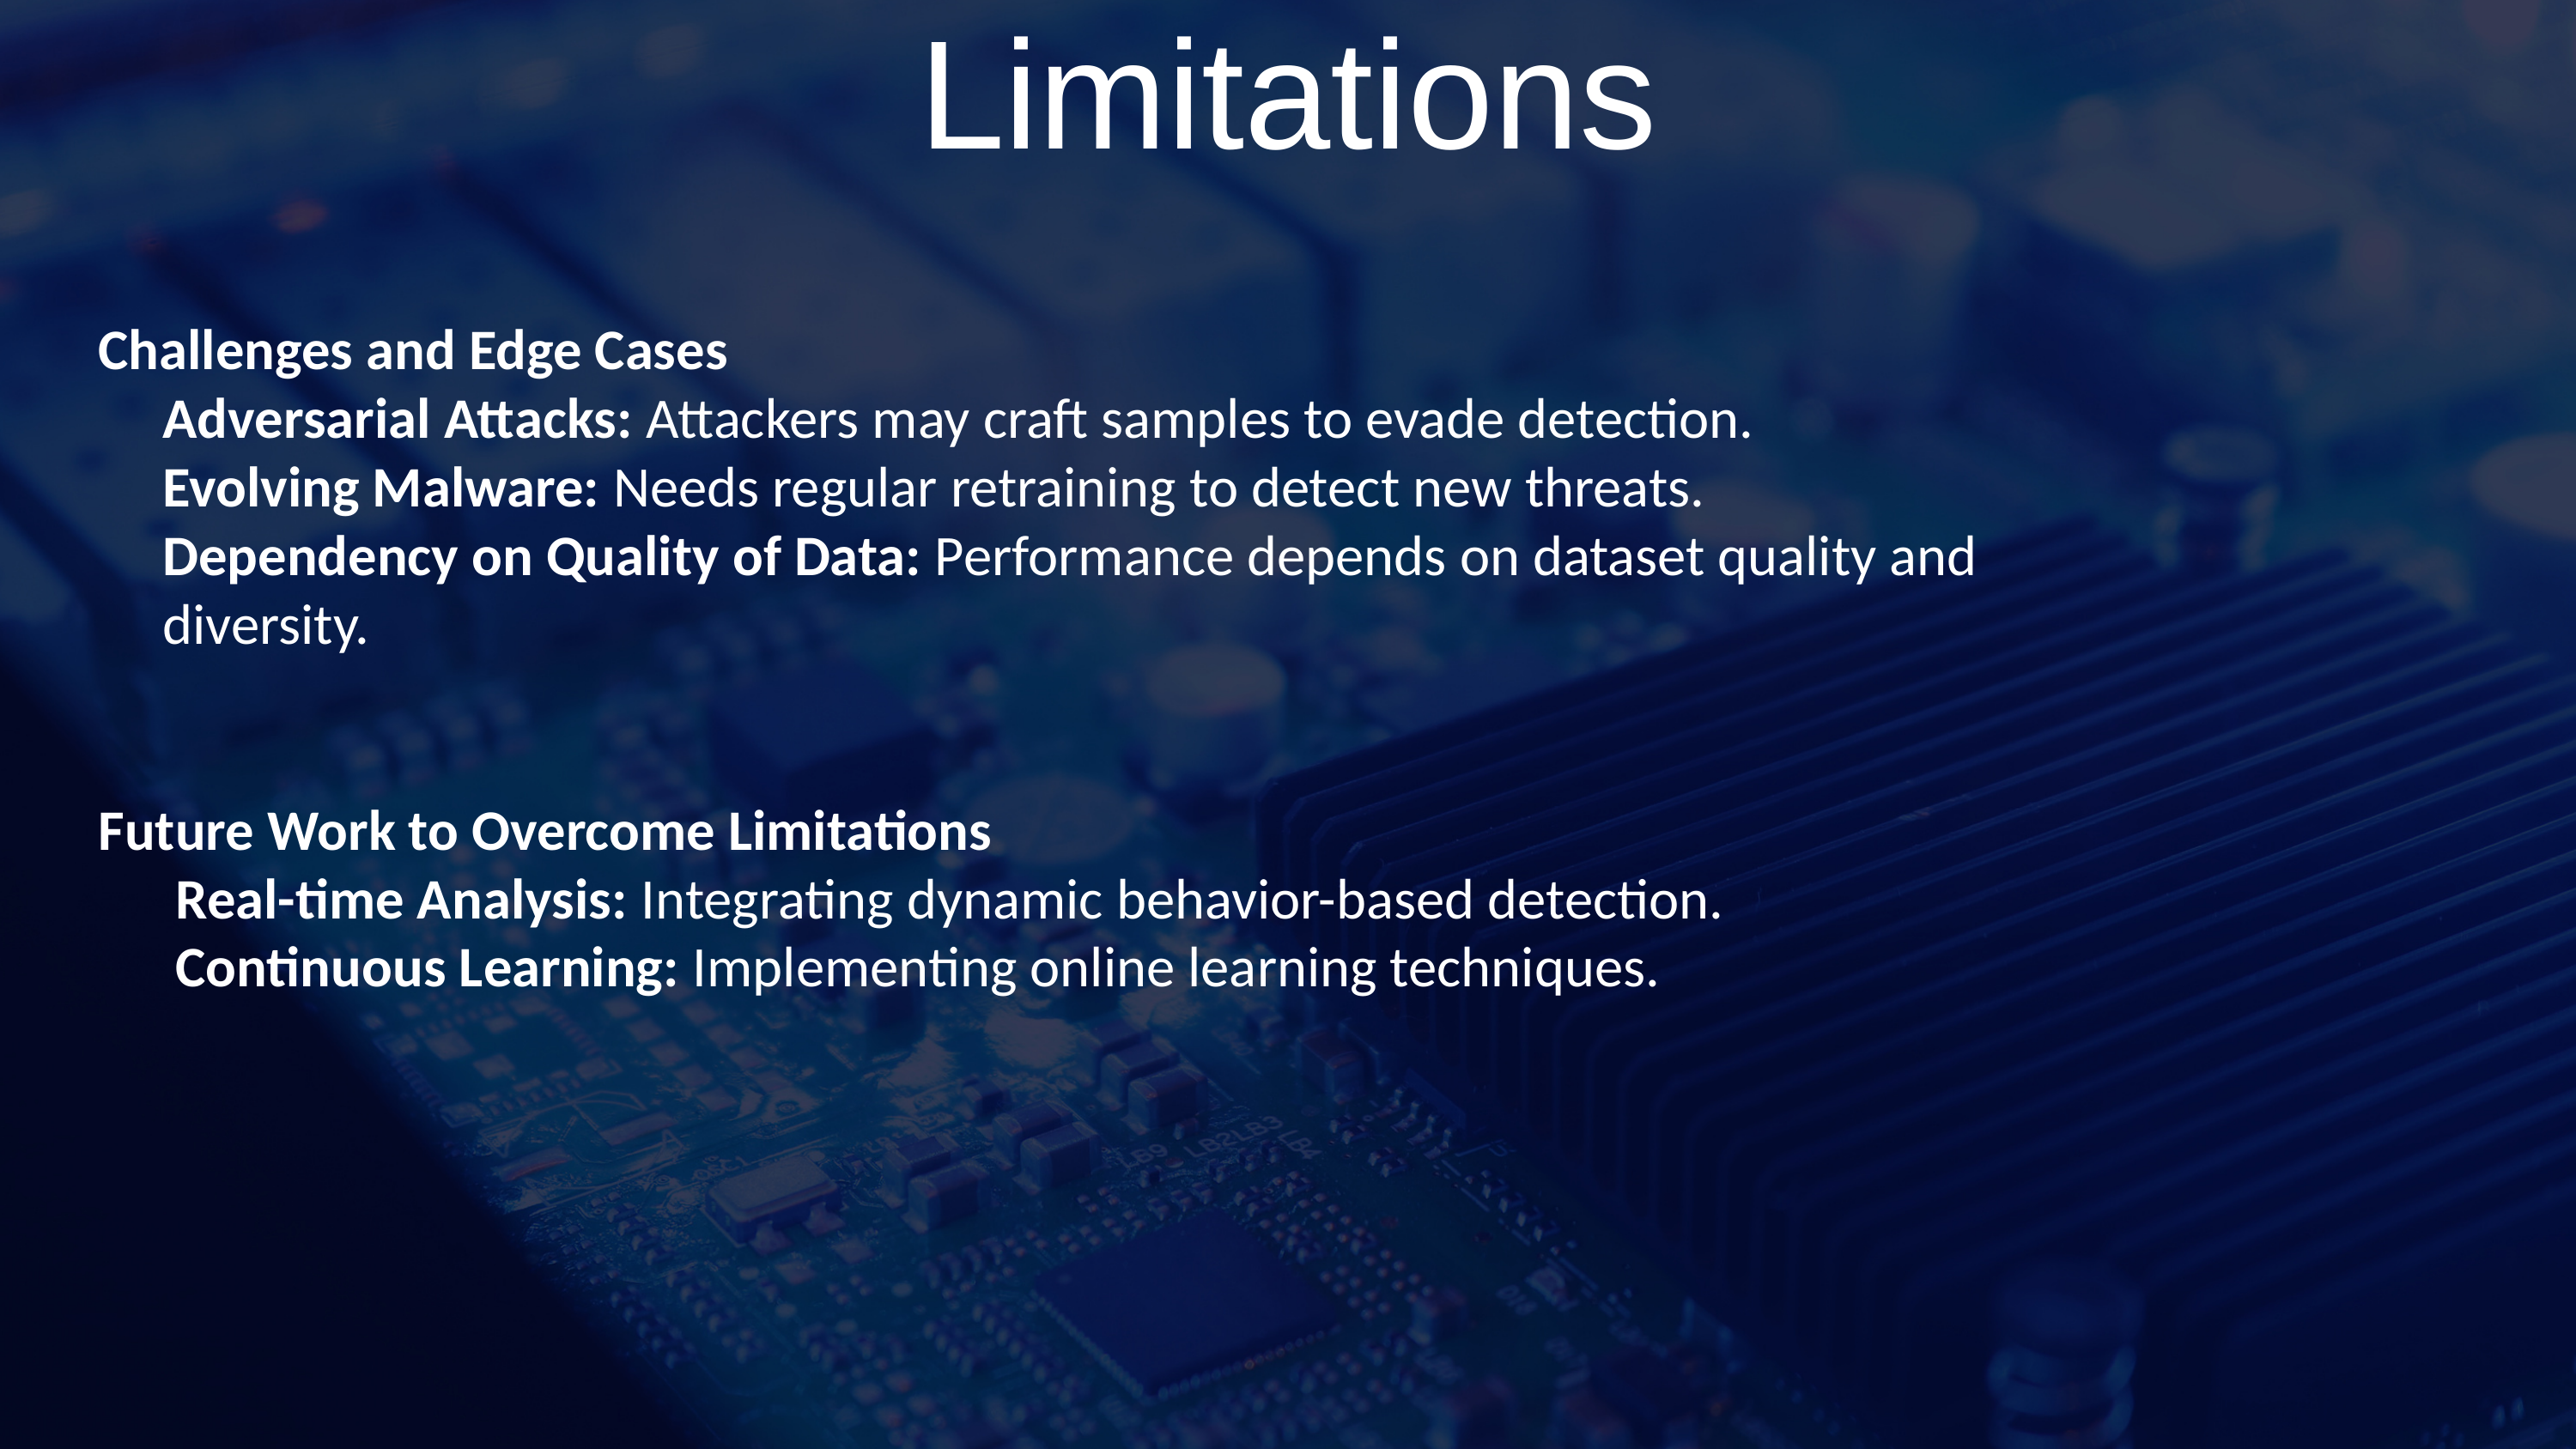

Limitations
Challenges and Edge Cases
Adversarial Attacks: Attackers may craft samples to evade detection.
Evolving Malware: Needs regular retraining to detect new threats.
Dependency on Quality of Data: Performance depends on dataset quality and diversity.

Future Work to Overcome Limitations
 Real-time Analysis: Integrating dynamic behavior-based detection.
 Continuous Learning: Implementing online learning techniques.